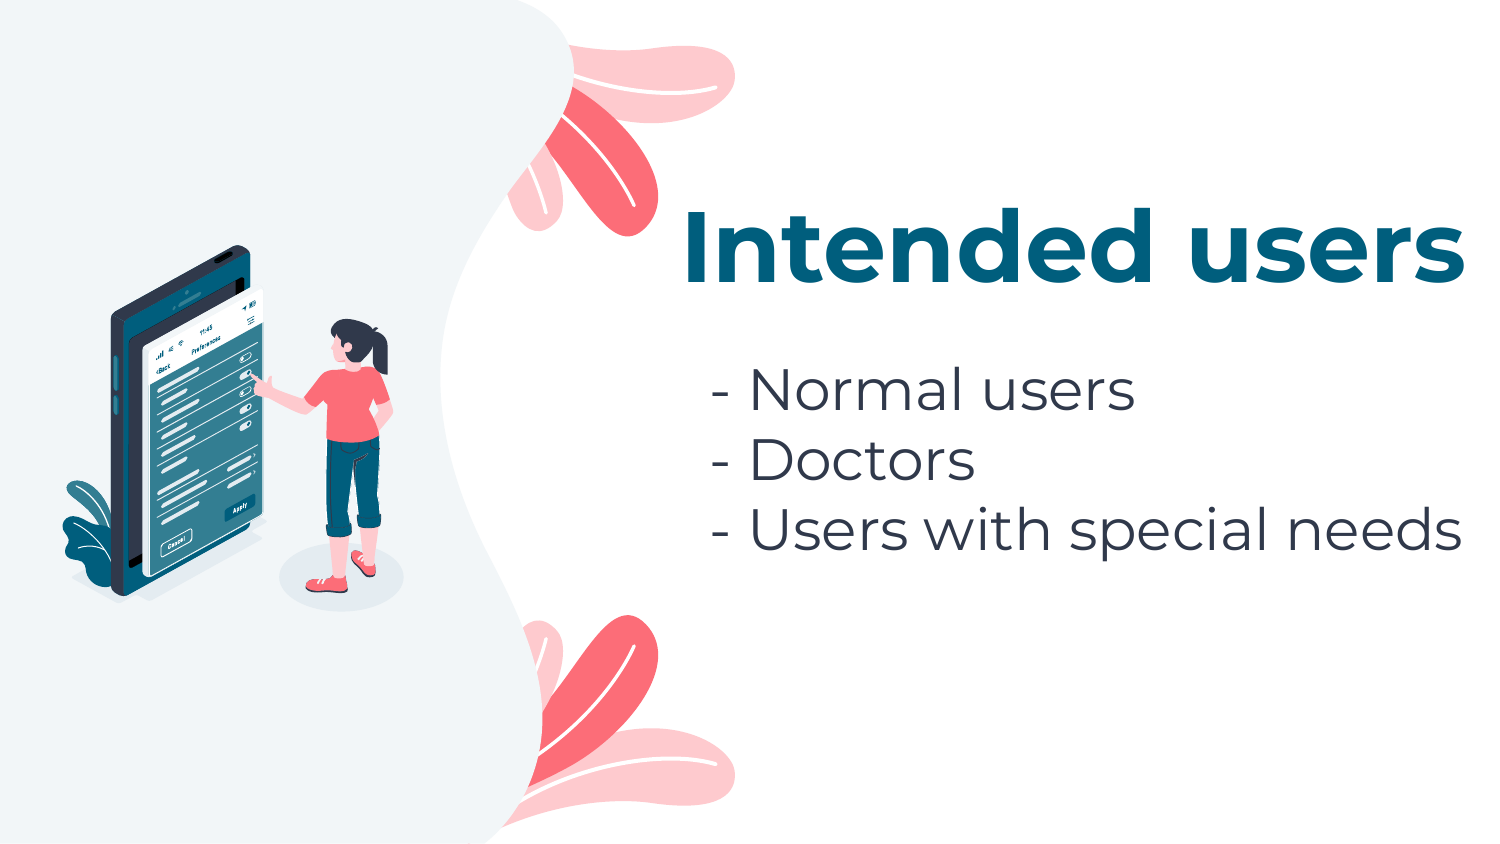

# Intended users

- Normal users
- Doctors
- Users with special needs